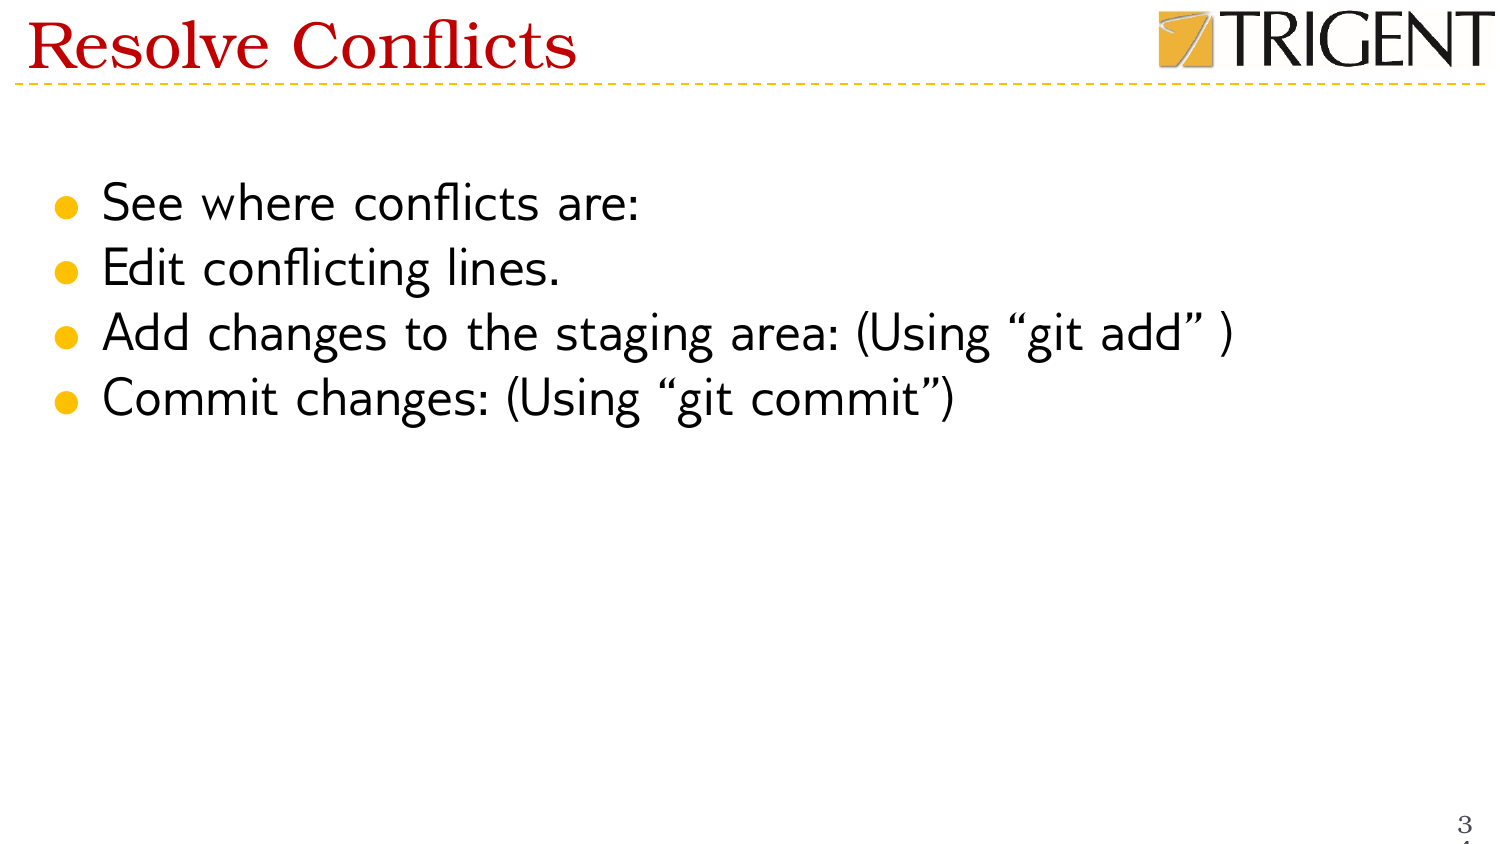

# Resolve Conflicts

See where conflicts are:
Edit conflicting lines.
Add changes to the staging area: (Using “git add” )
Commit changes: (Using “git commit”)
34